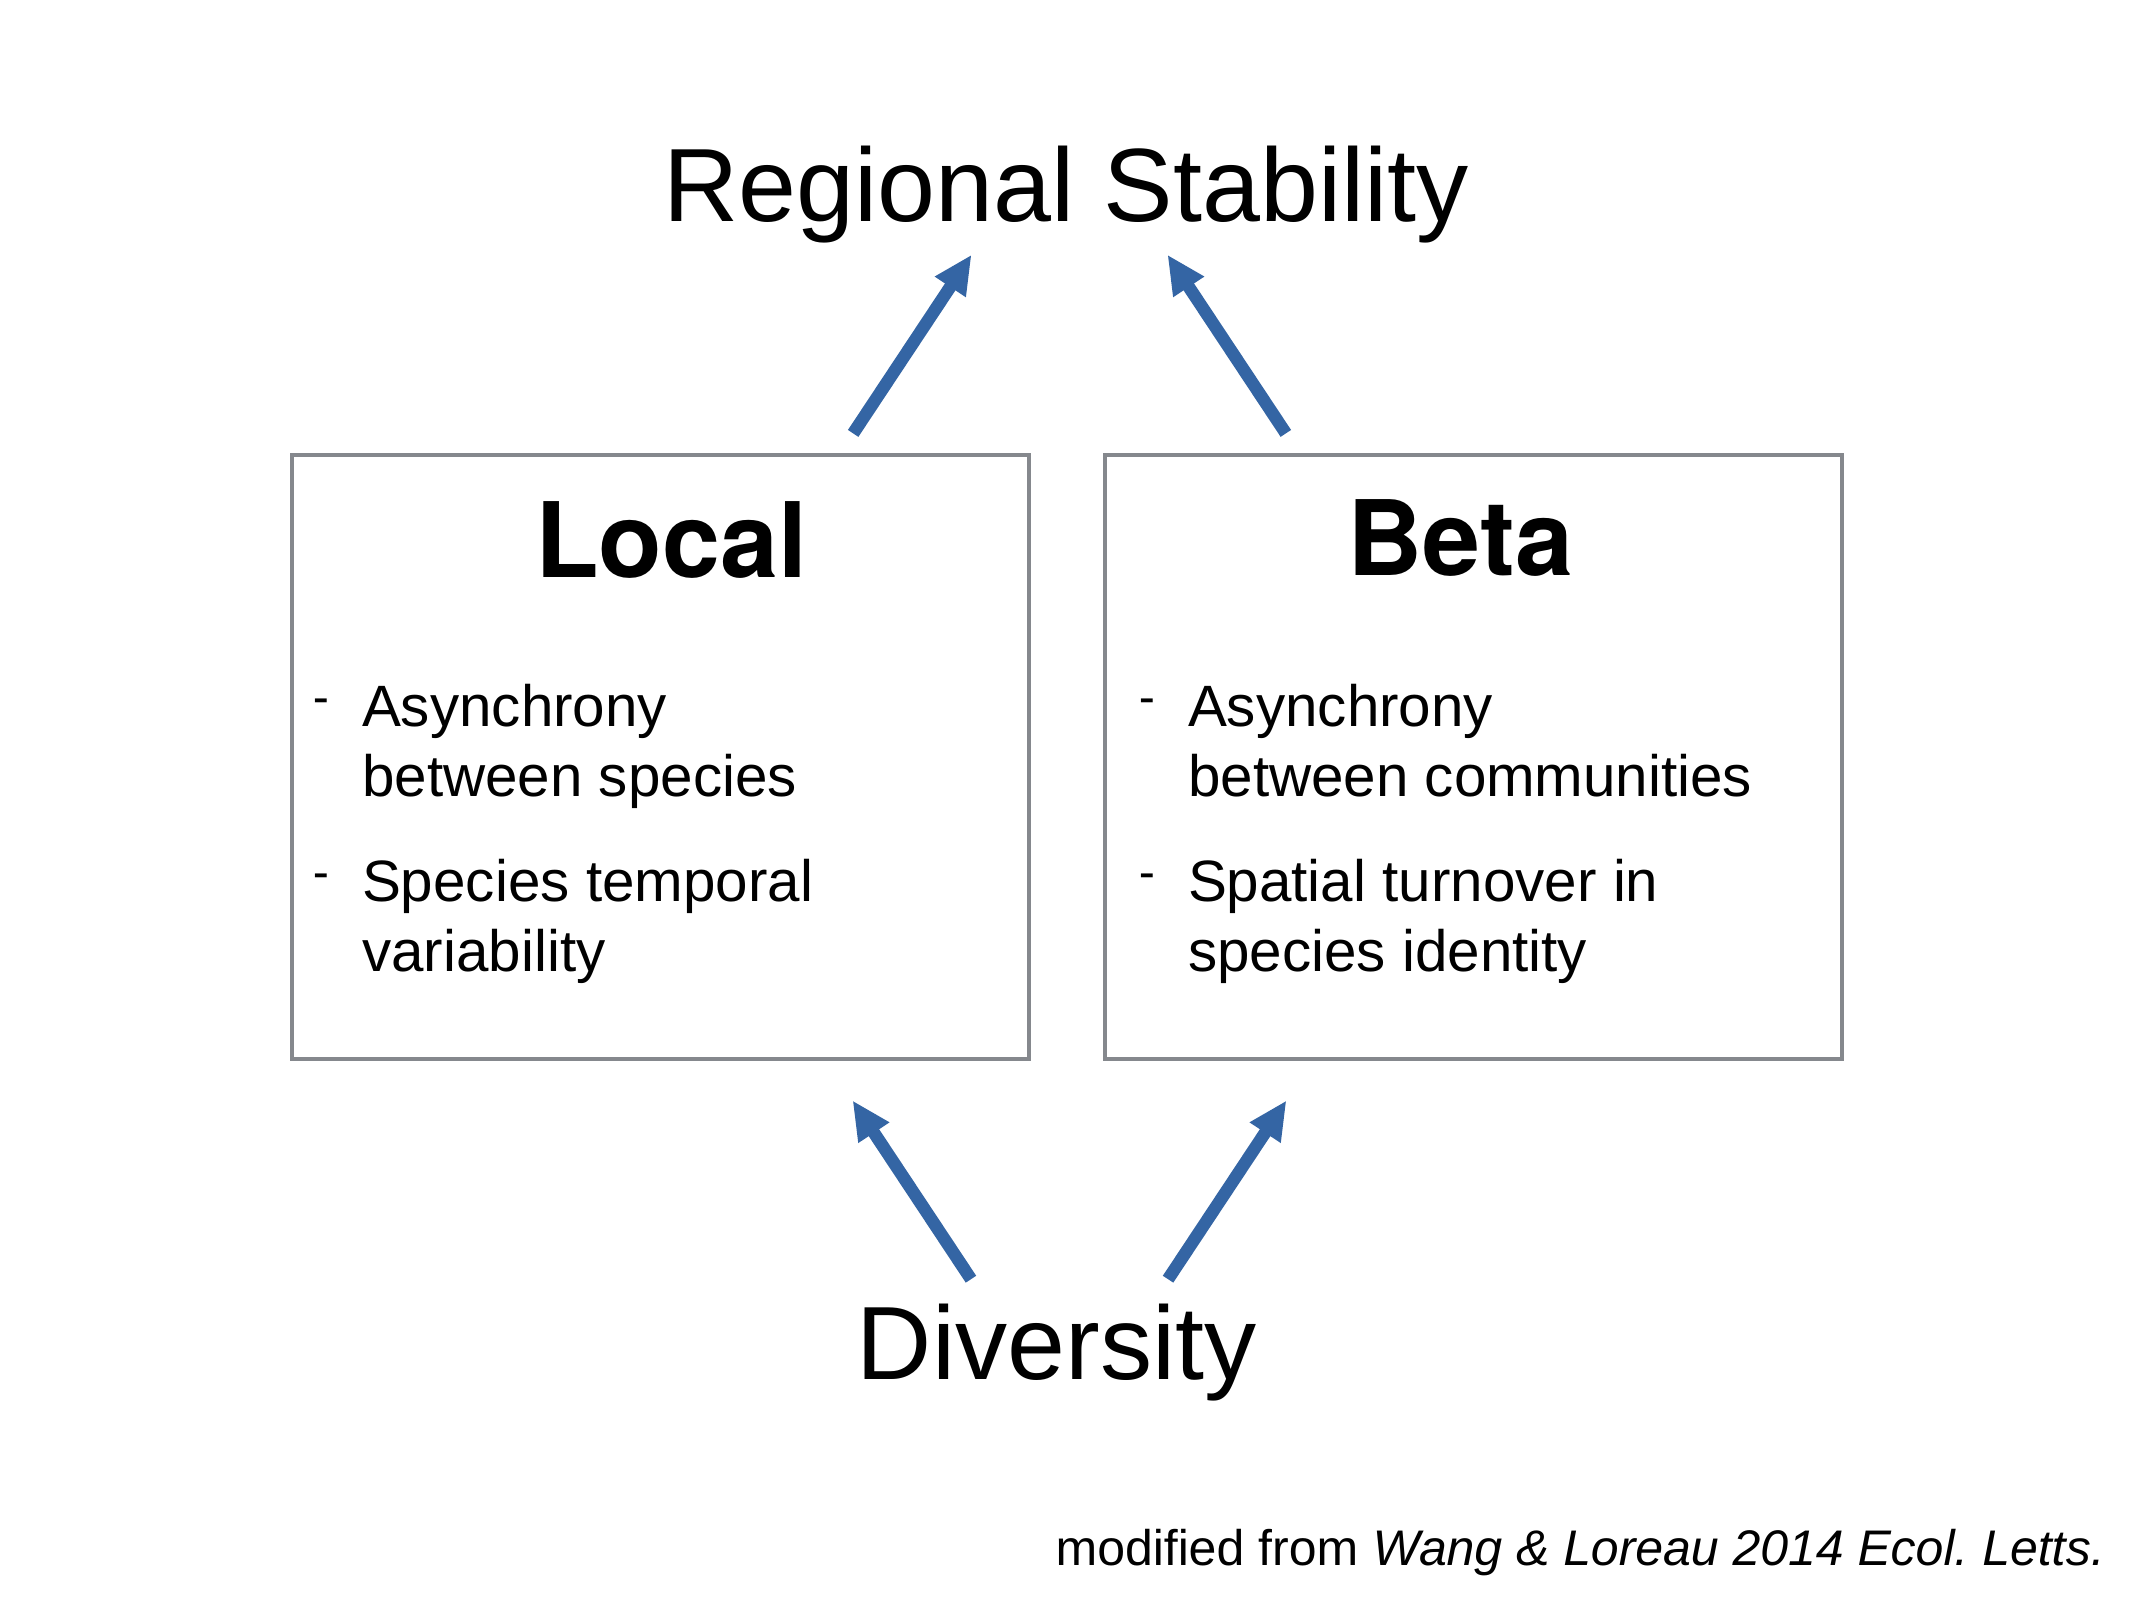

Regional Stability

Beta
Local
Asynchrony
between communities
Spatial turnover in species identity
Asynchrony
between species
Species temporal variability

Diversity
modified from Wang & Loreau 2014 Ecol. Letts.